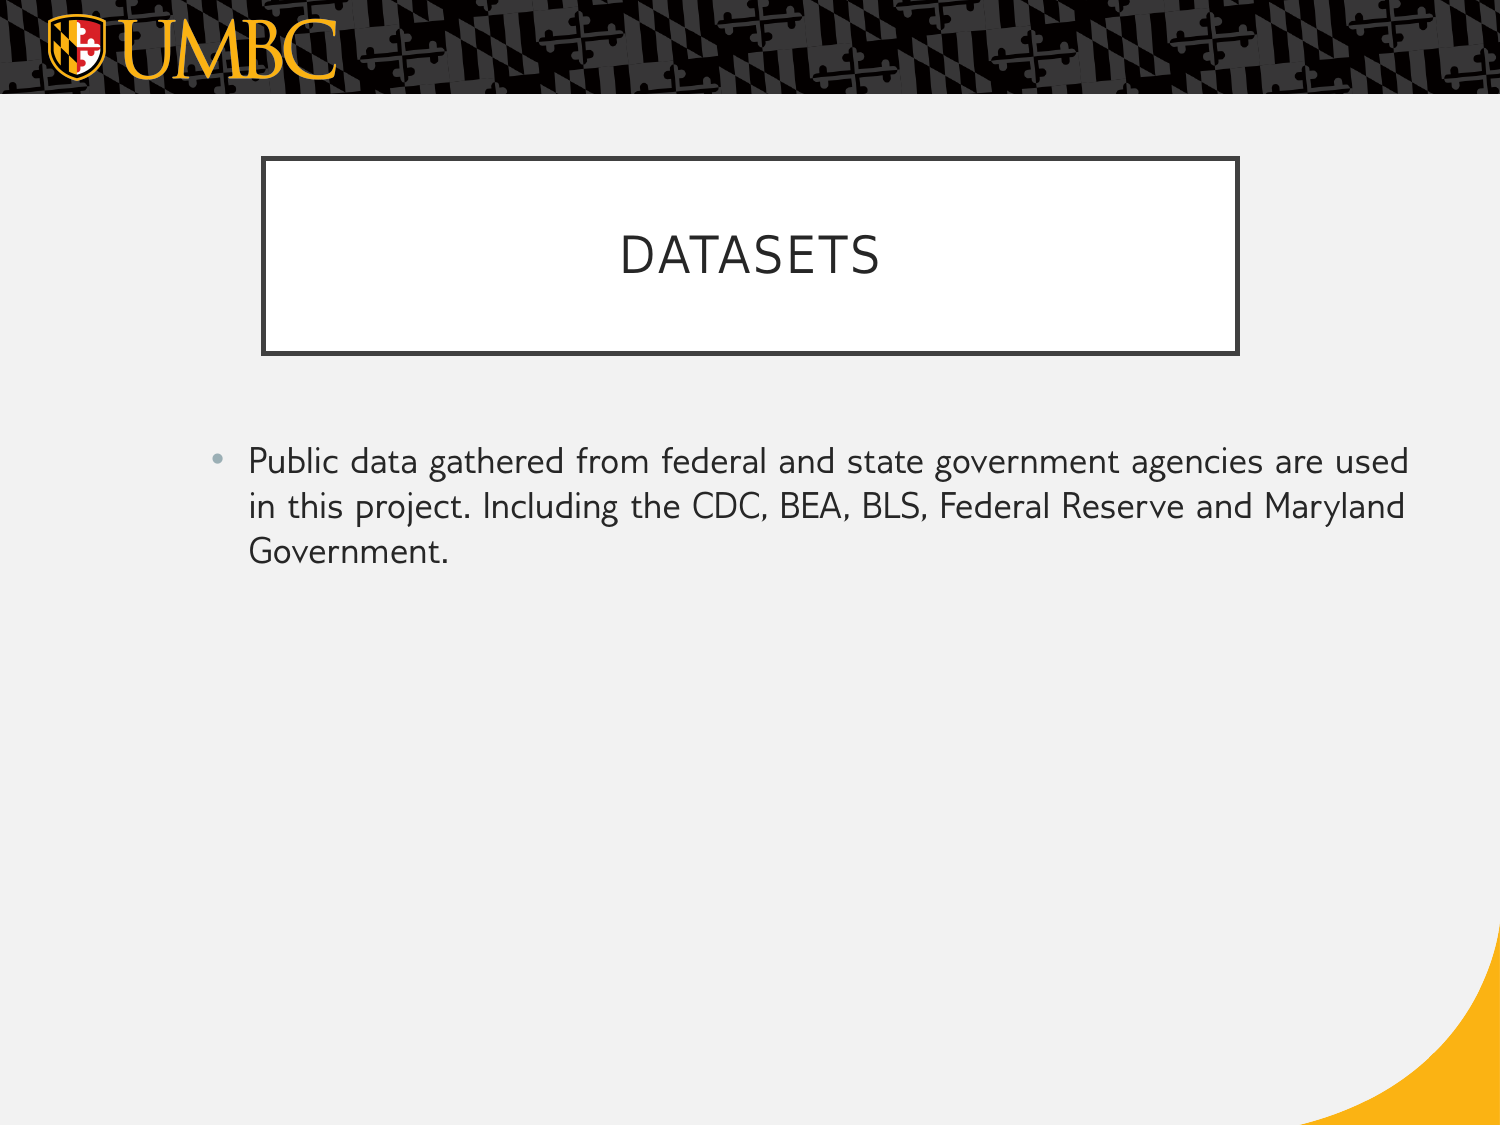

# DataSets
Public data gathered from federal and state government agencies are used in this project. Including the CDC, BEA, BLS, Federal Reserve and Maryland Government.